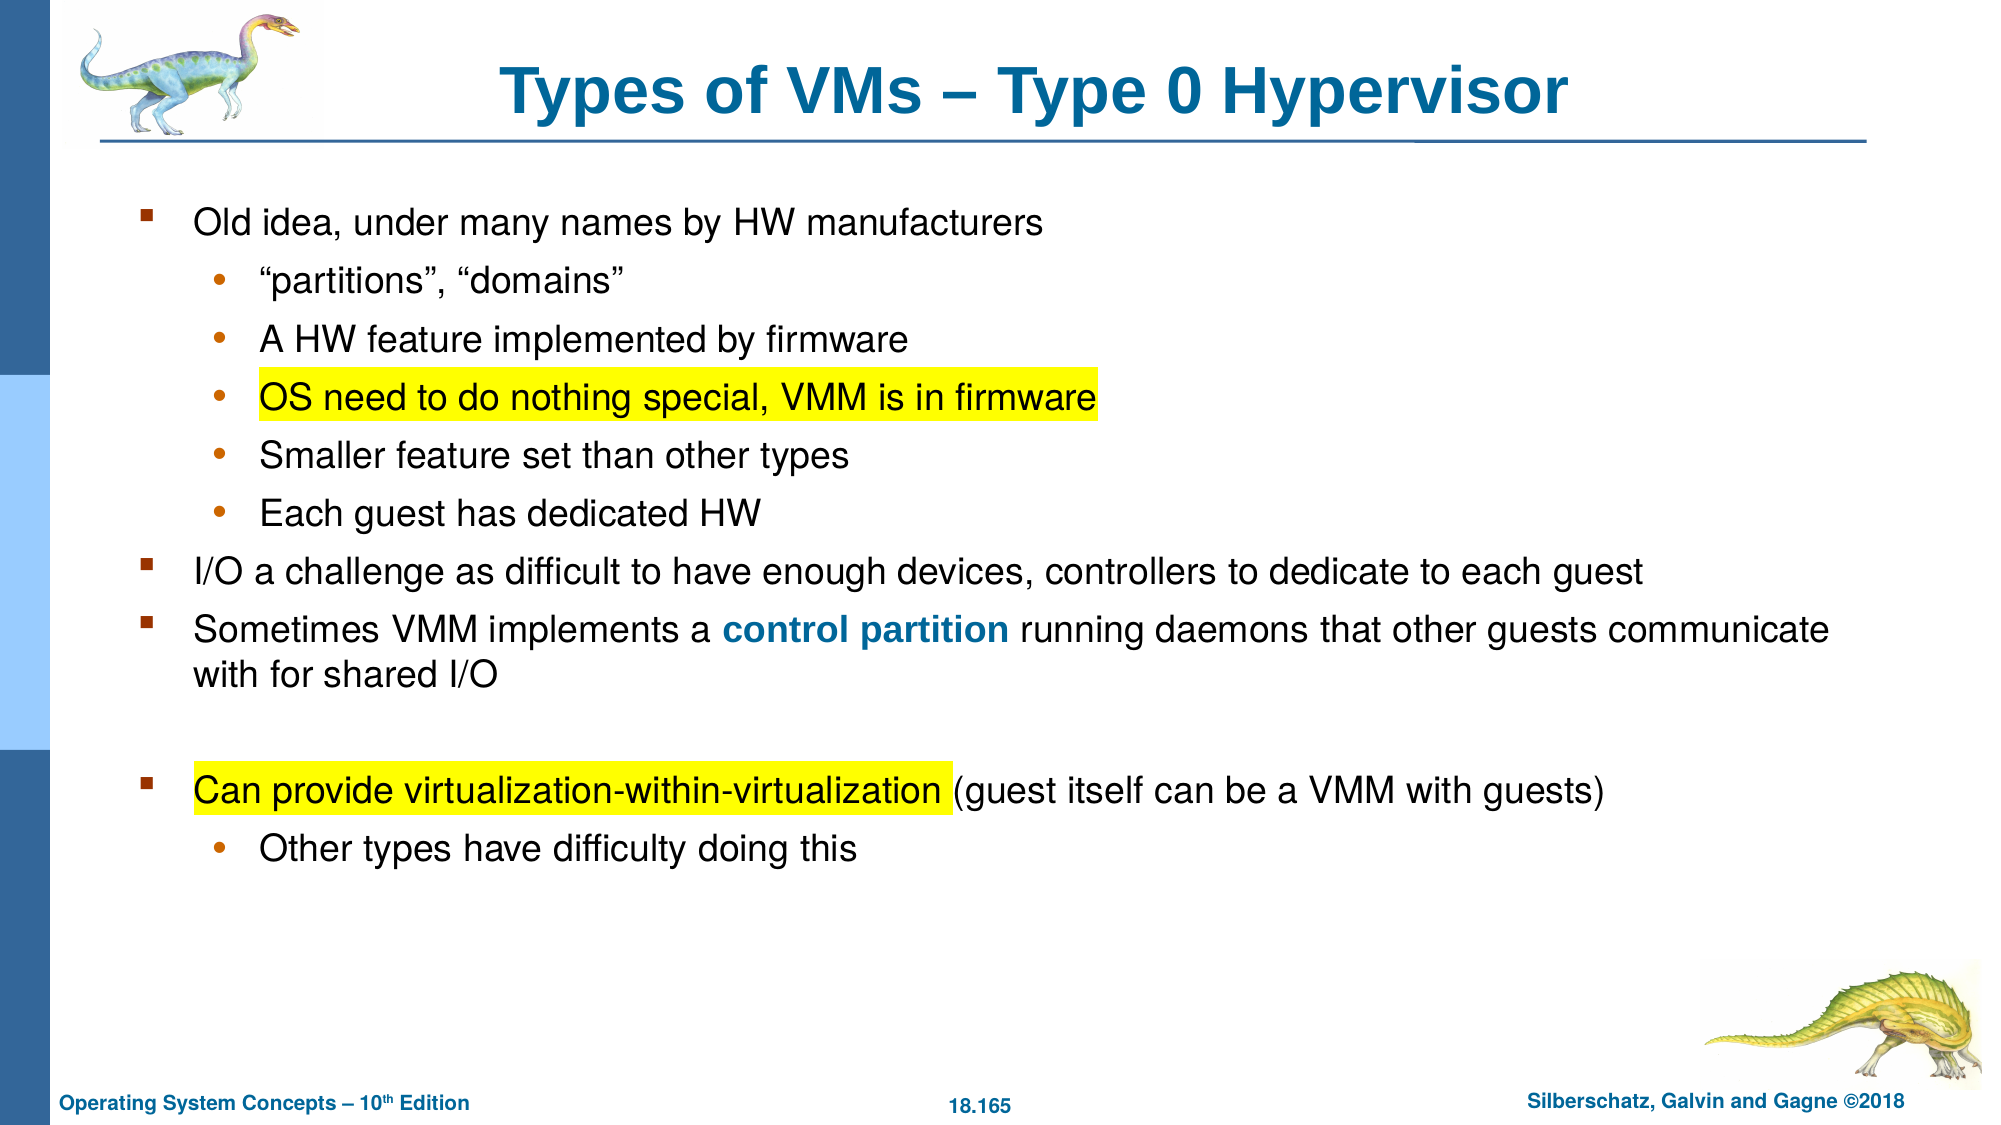

# Types of VMs – Type 0 Hypervisor
Old idea, under many names by HW manufacturers
“partitions”, “domains”
A HW feature implemented by firmware
OS need to do nothing special, VMM is in firmware
Smaller feature set than other types
Each guest has dedicated HW
I/O a challenge as difficult to have enough devices, controllers to dedicate to each guest
Sometimes VMM implements a control partition running daemons that other guests communicate with for shared I/O

Can provide virtualization-within-virtualization (guest itself can be a VMM with guests)
Other types have difficulty doing this